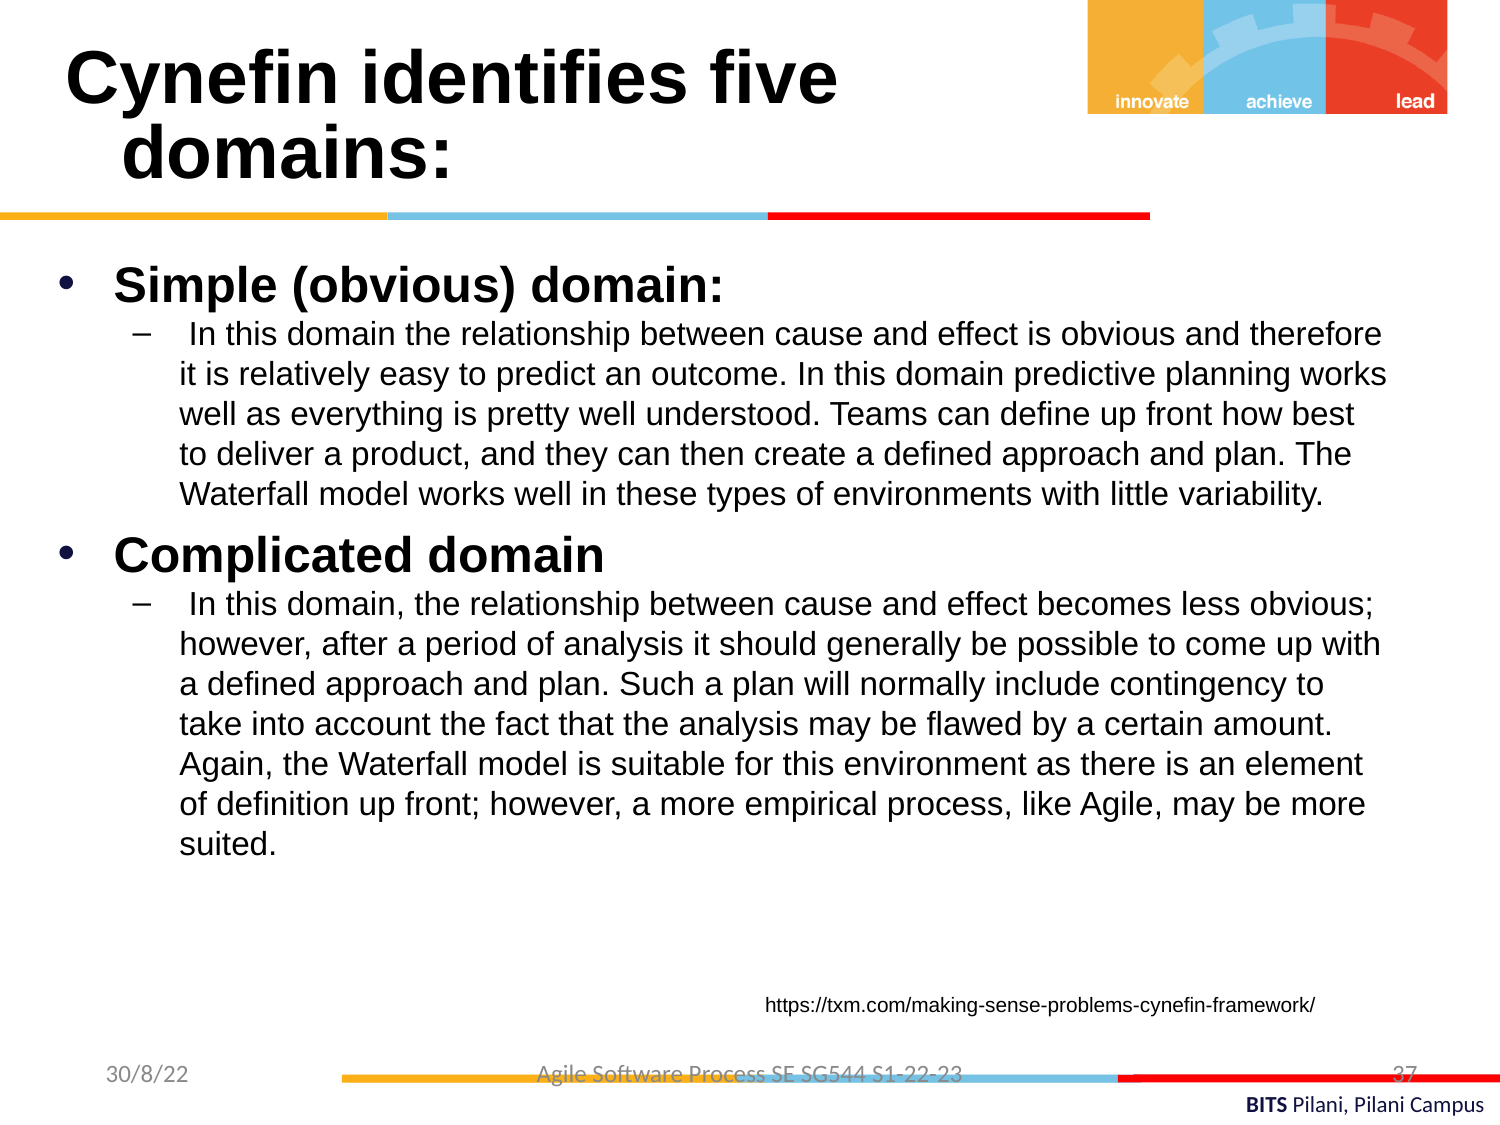

Cynefin identifies five domains:
Simple (obvious) domain:
 In this domain the relationship between cause and effect is obvious and therefore it is relatively easy to predict an outcome. In this domain predictive planning works well as everything is pretty well understood. Teams can define up front how best to deliver a product, and they can then create a defined approach and plan. The Waterfall model works well in these types of environments with little variability.
Complicated domain
 In this domain, the relationship between cause and effect becomes less obvious; however, after a period of analysis it should generally be possible to come up with a defined approach and plan. Such a plan will normally include contingency to take into account the fact that the analysis may be flawed by a certain amount. Again, the Waterfall model is suitable for this environment as there is an element of definition up front; however, a more empirical process, like Agile, may be more suited.

https://txm.com/making-sense-problems-cynefin-framework/
   30/8/22
Agile Software Process SE SG544 S1-22-23
37